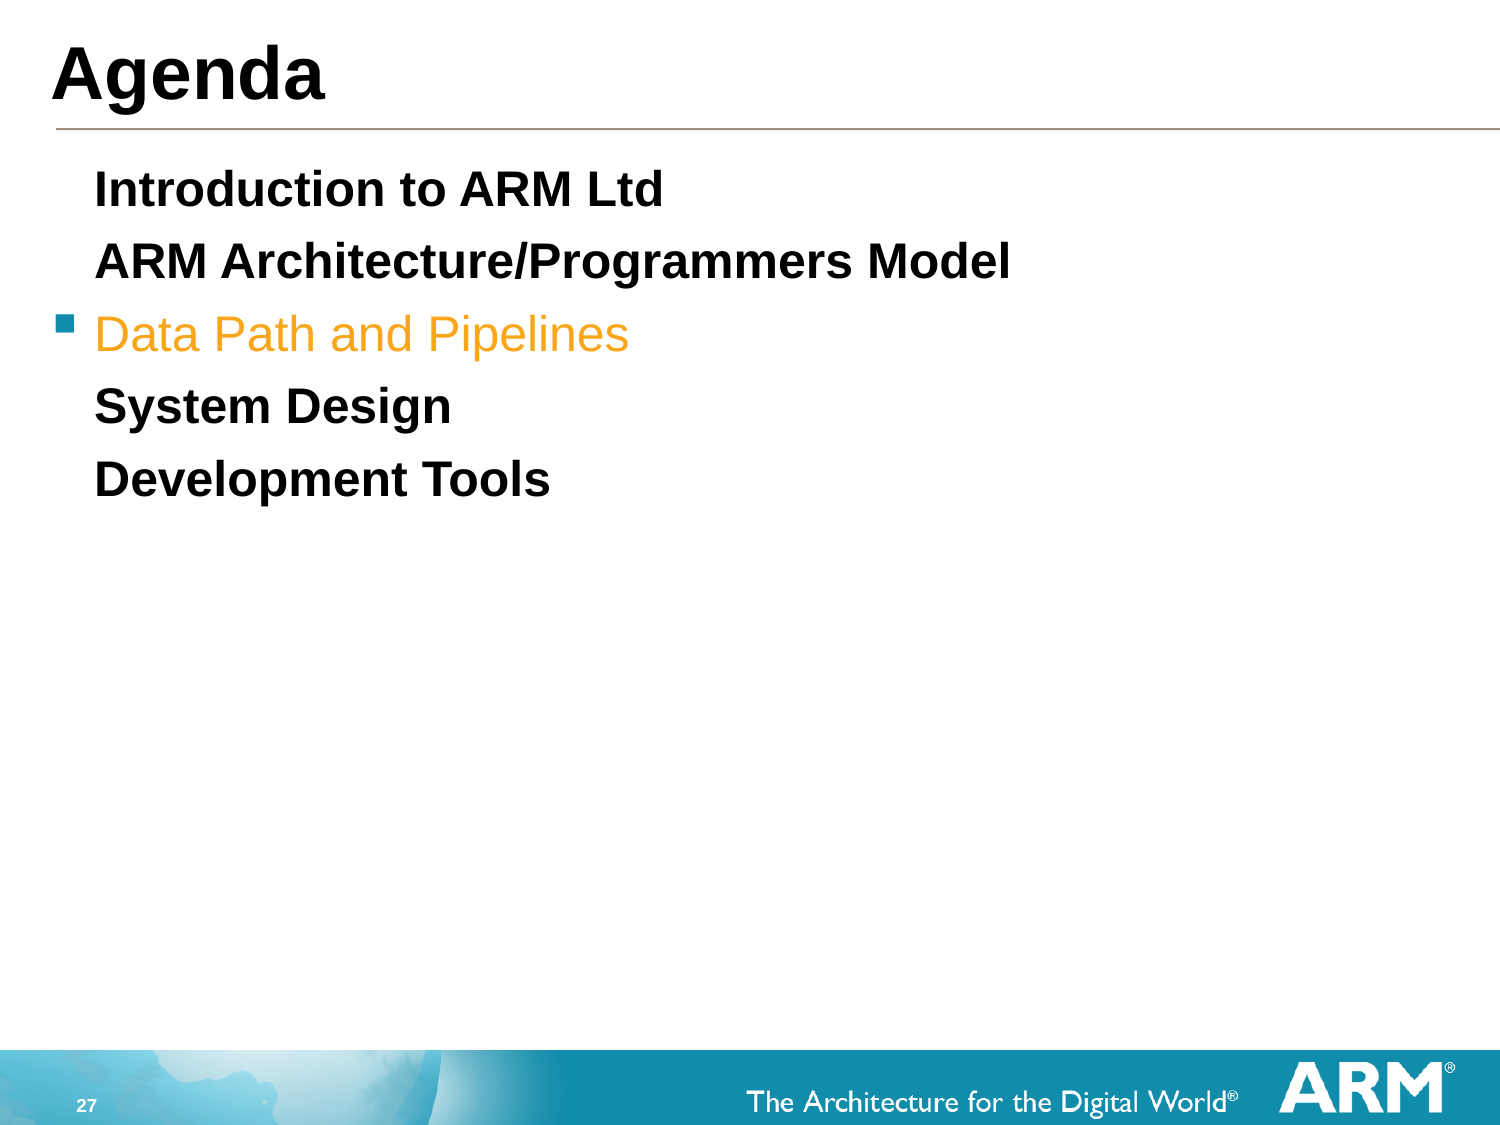

# Agenda
	Introduction to ARM Ltd
	ARM Architecture/Programmers Model
Data Path and Pipelines
	System Design
	Development Tools